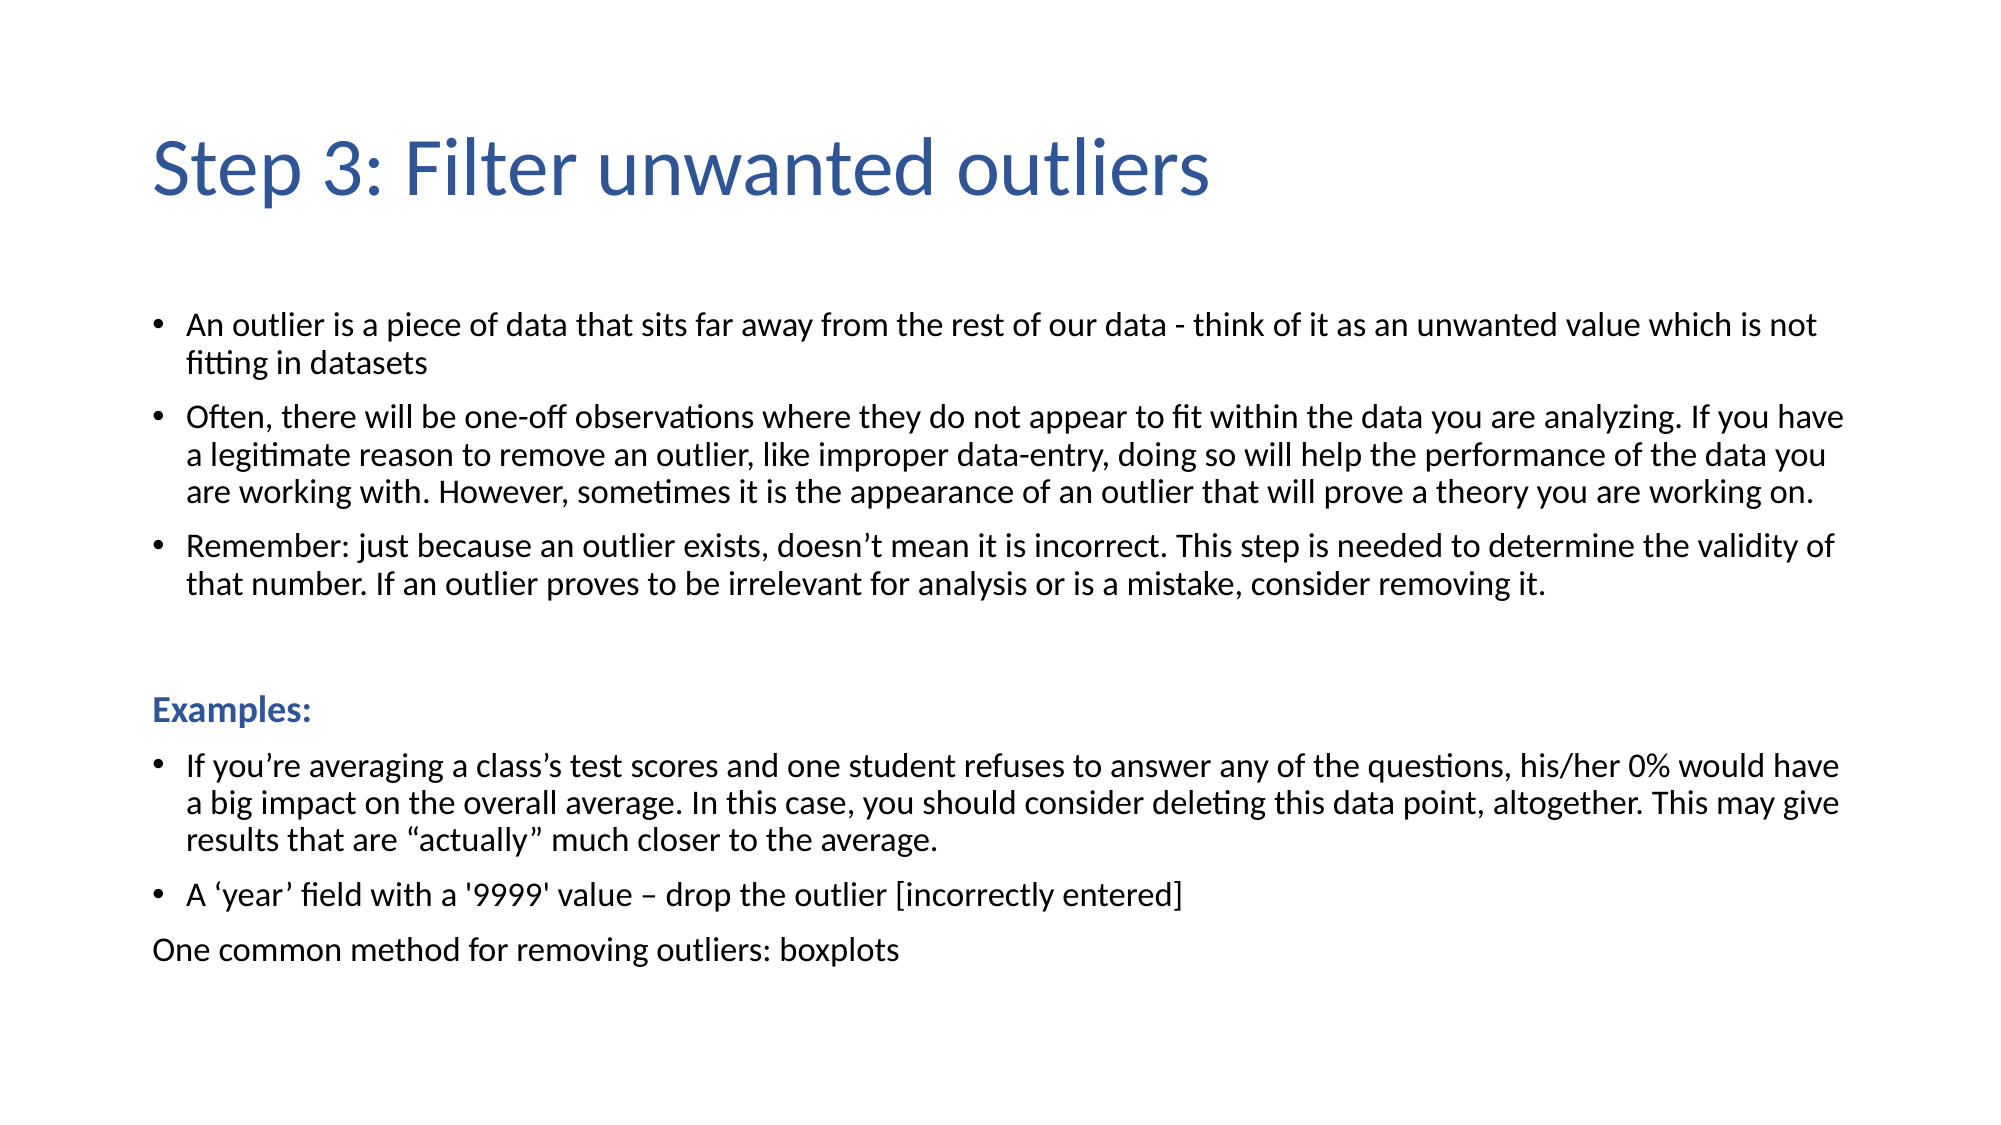

# Step 3: Filter unwanted outliers
An outlier is a piece of data that sits far away from the rest of our data - think of it as an unwanted value which is not fitting in datasets
Often, there will be one-off observations where they do not appear to fit within the data you are analyzing. If you have a legitimate reason to remove an outlier, like improper data-entry, doing so will help the performance of the data you are working with. However, sometimes it is the appearance of an outlier that will prove a theory you are working on.
Remember: just because an outlier exists, doesn’t mean it is incorrect. This step is needed to determine the validity of that number. If an outlier proves to be irrelevant for analysis or is a mistake, consider removing it.

Examples:
If you’re averaging a class’s test scores and one student refuses to answer any of the questions, his/her 0% would have a big impact on the overall average. In this case, you should consider deleting this data point, altogether. This may give results that are “actually” much closer to the average.
A ‘year’ field with a '9999' value – drop the outlier [incorrectly entered]
One common method for removing outliers: boxplots